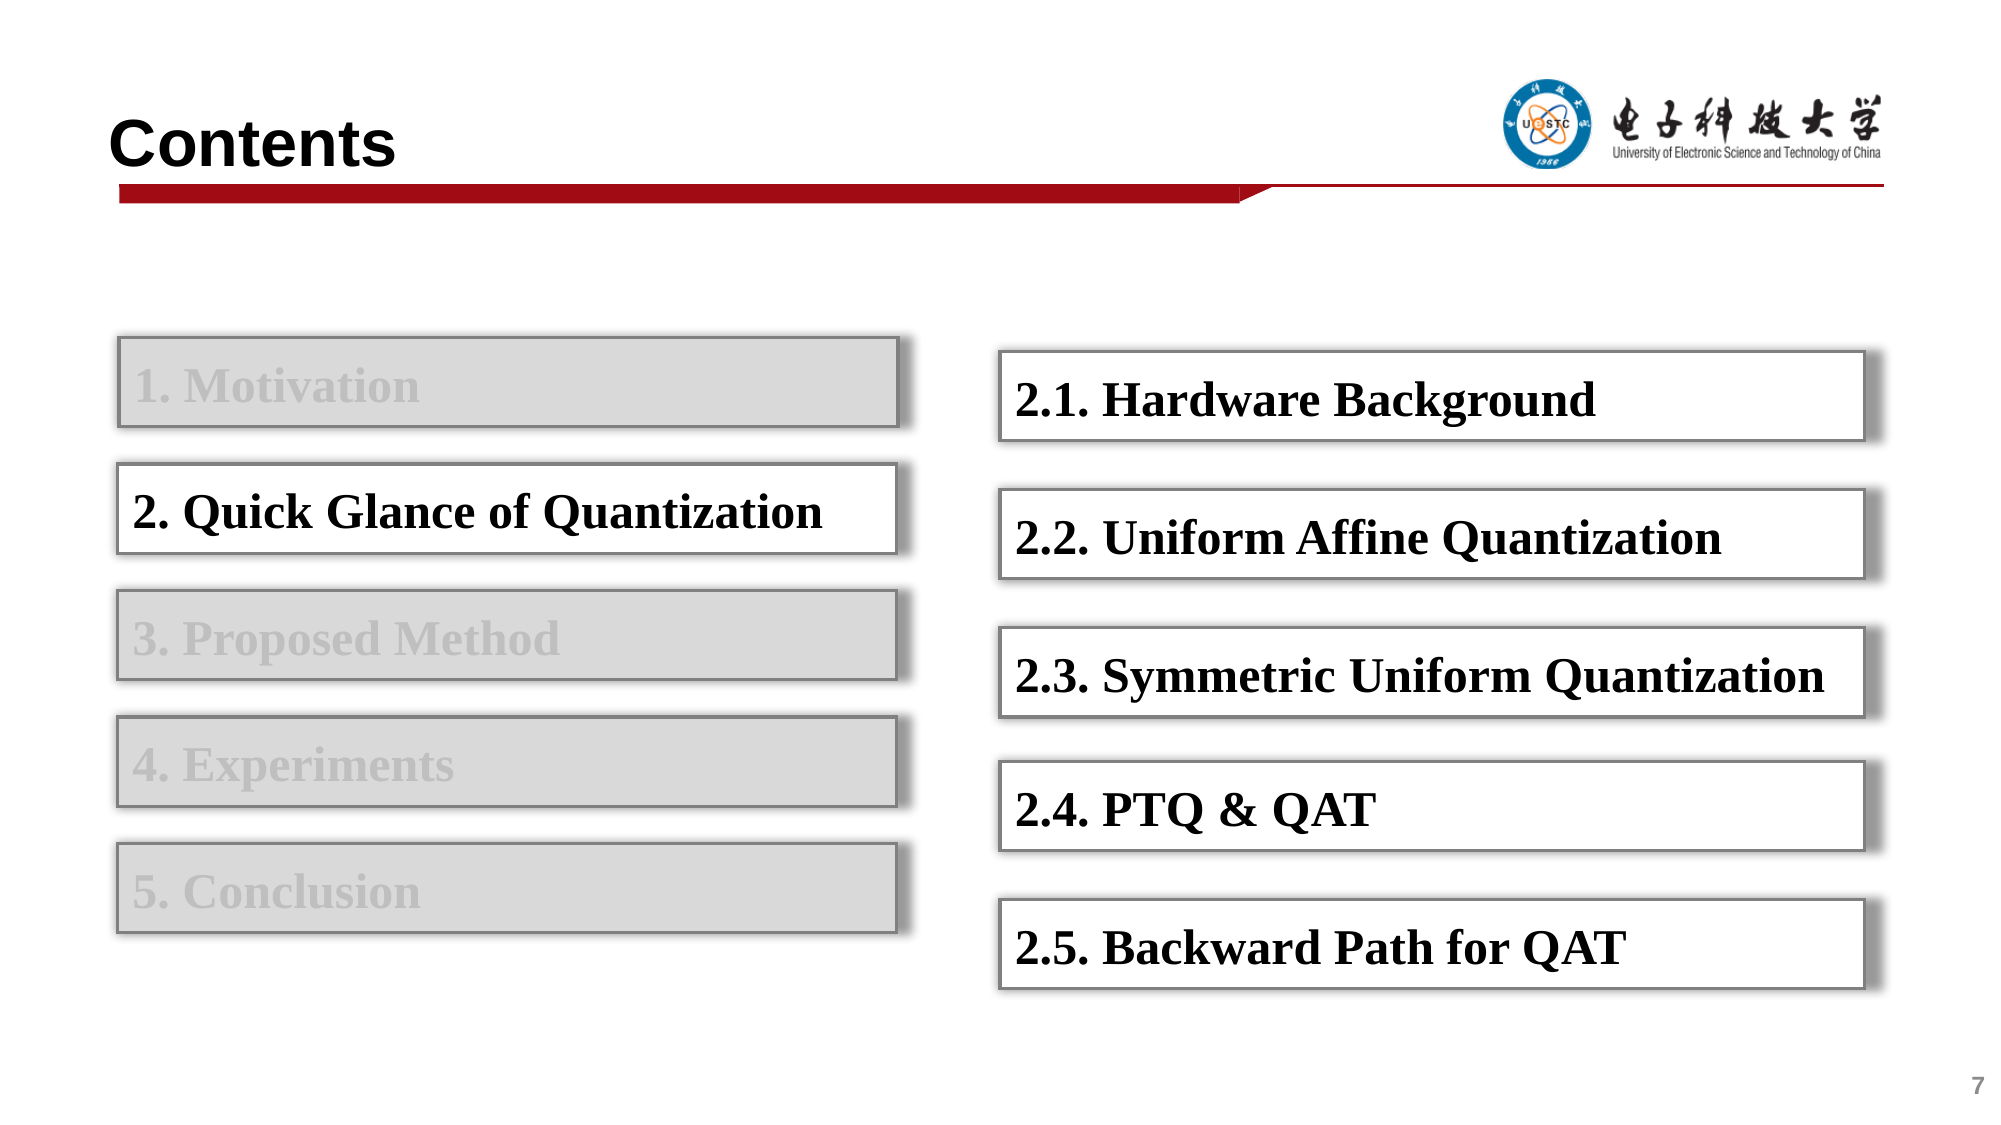

Contents
1. Motivation
2. Quick Glance of Quantization
3. Proposed Method
4. Experiments
5. Conclusion
2.1. Hardware Background
2.2. Uniform Affine Quantization
2.3. Symmetric Uniform Quantization
2.4. PTQ & QAT
2.5. Backward Path for QAT
7